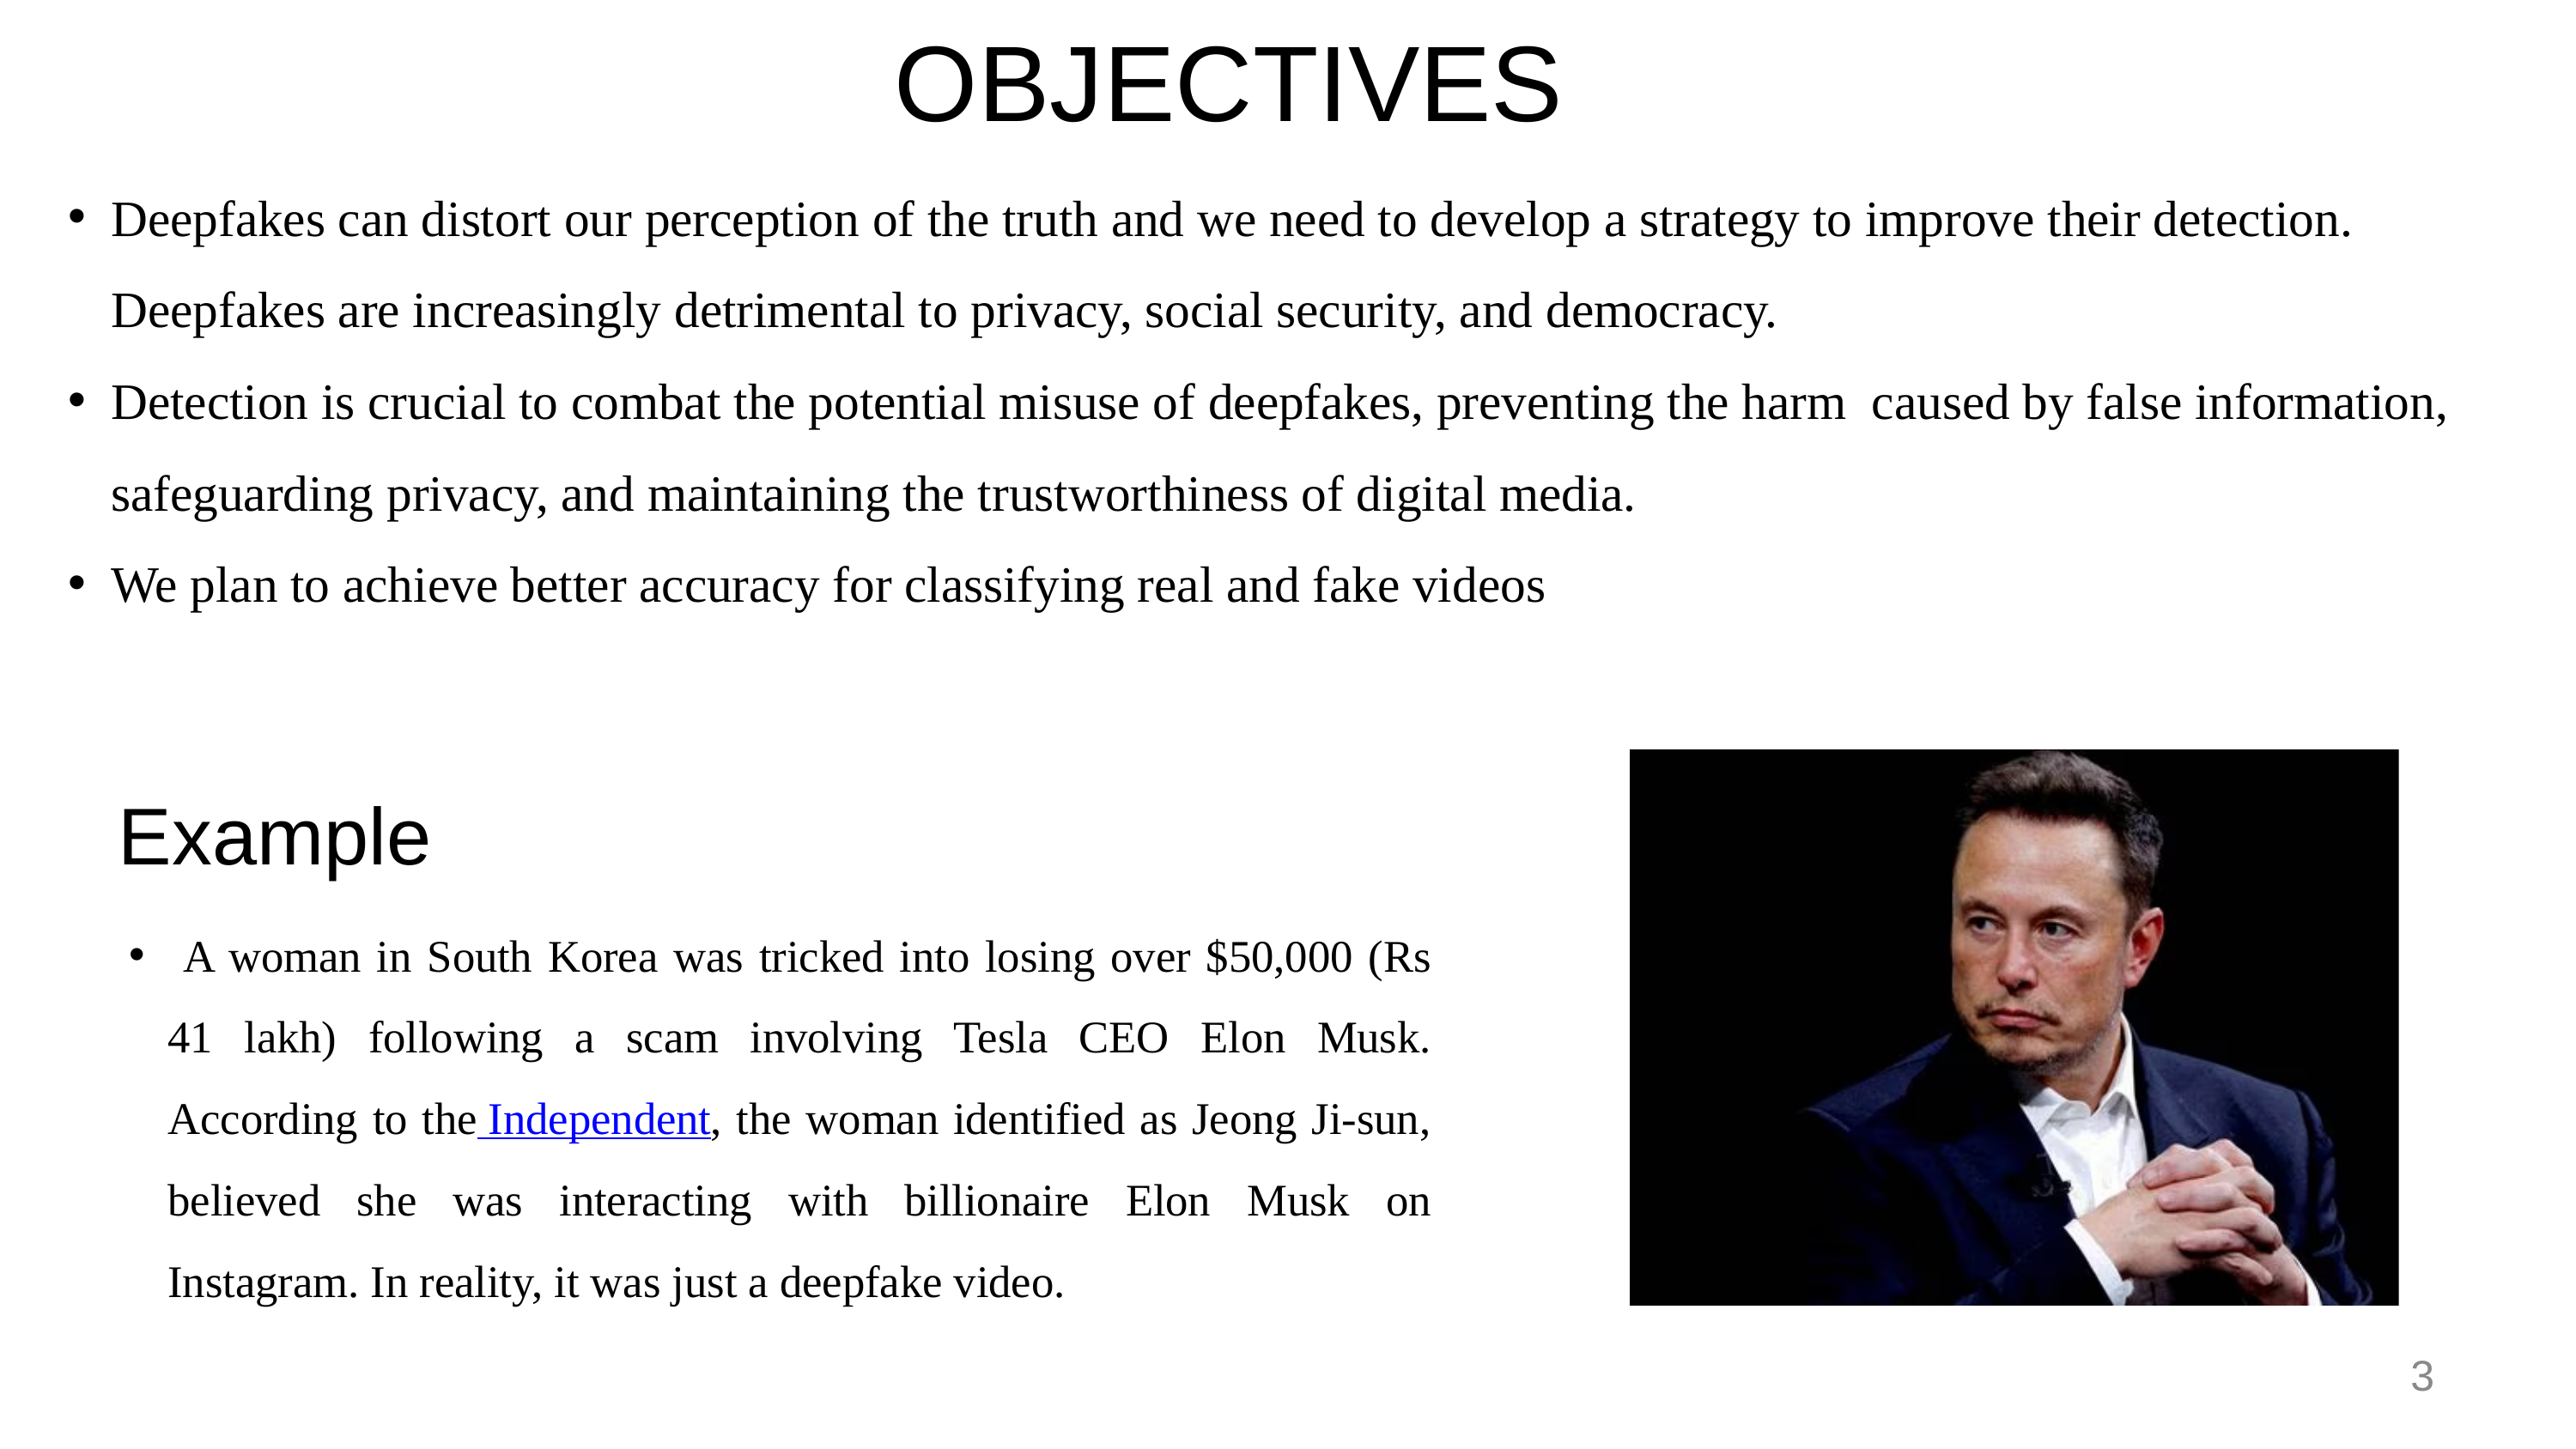

OBJECTIVES
Deepfakes can distort our perception of the truth and we need to develop a strategy to improve their detection. Deepfakes are increasingly detrimental to privacy, social security, and democracy.
Detection is crucial to combat the potential misuse of deepfakes, preventing the harm  caused by false information, safeguarding privacy, and maintaining the trustworthiness of digital media.
We plan to achieve better accuracy for classifying real and fake videos

Example

 A woman in South Korea was tricked into losing over $50,000 (Rs 41 lakh) following a scam involving Tesla CEO Elon Musk. According to the Independent, the woman identified as Jeong Ji-sun, believed she was interacting with billionaire Elon Musk on Instagram. In reality, it was just a deepfake video.

3